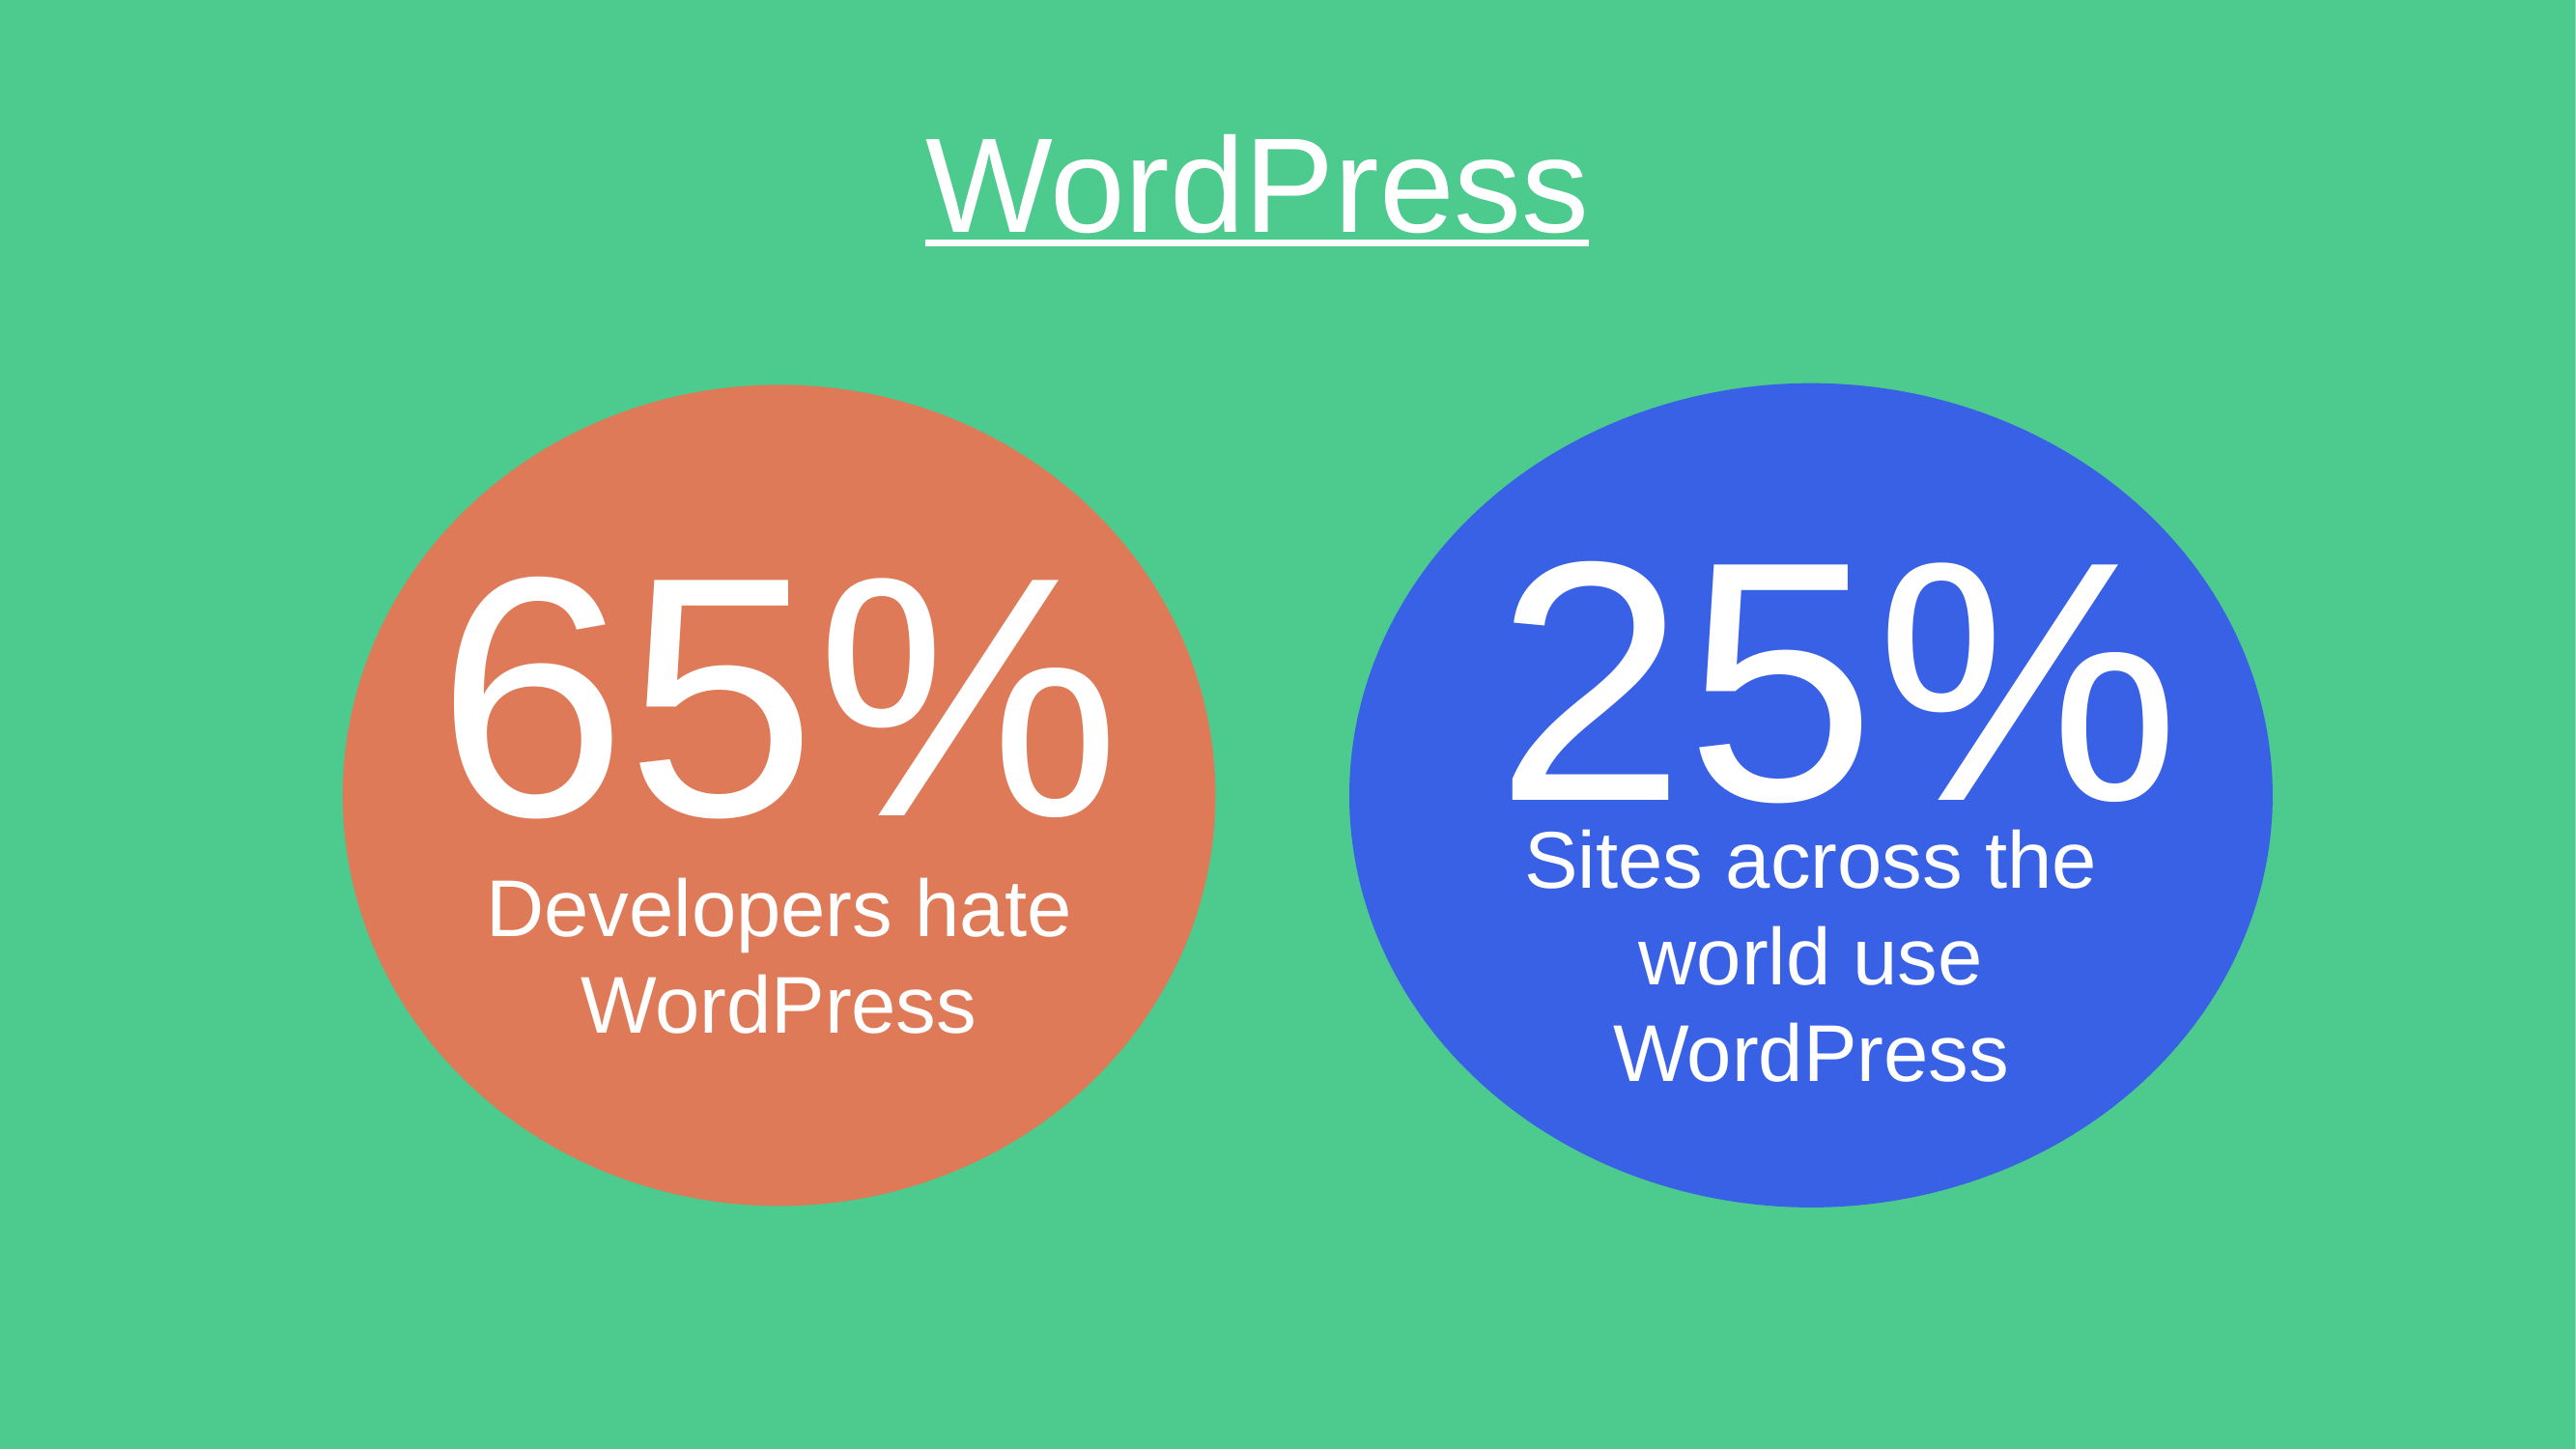

WordPress

25%

65%

Sites across the world use WordPress

Developers hate WordPress